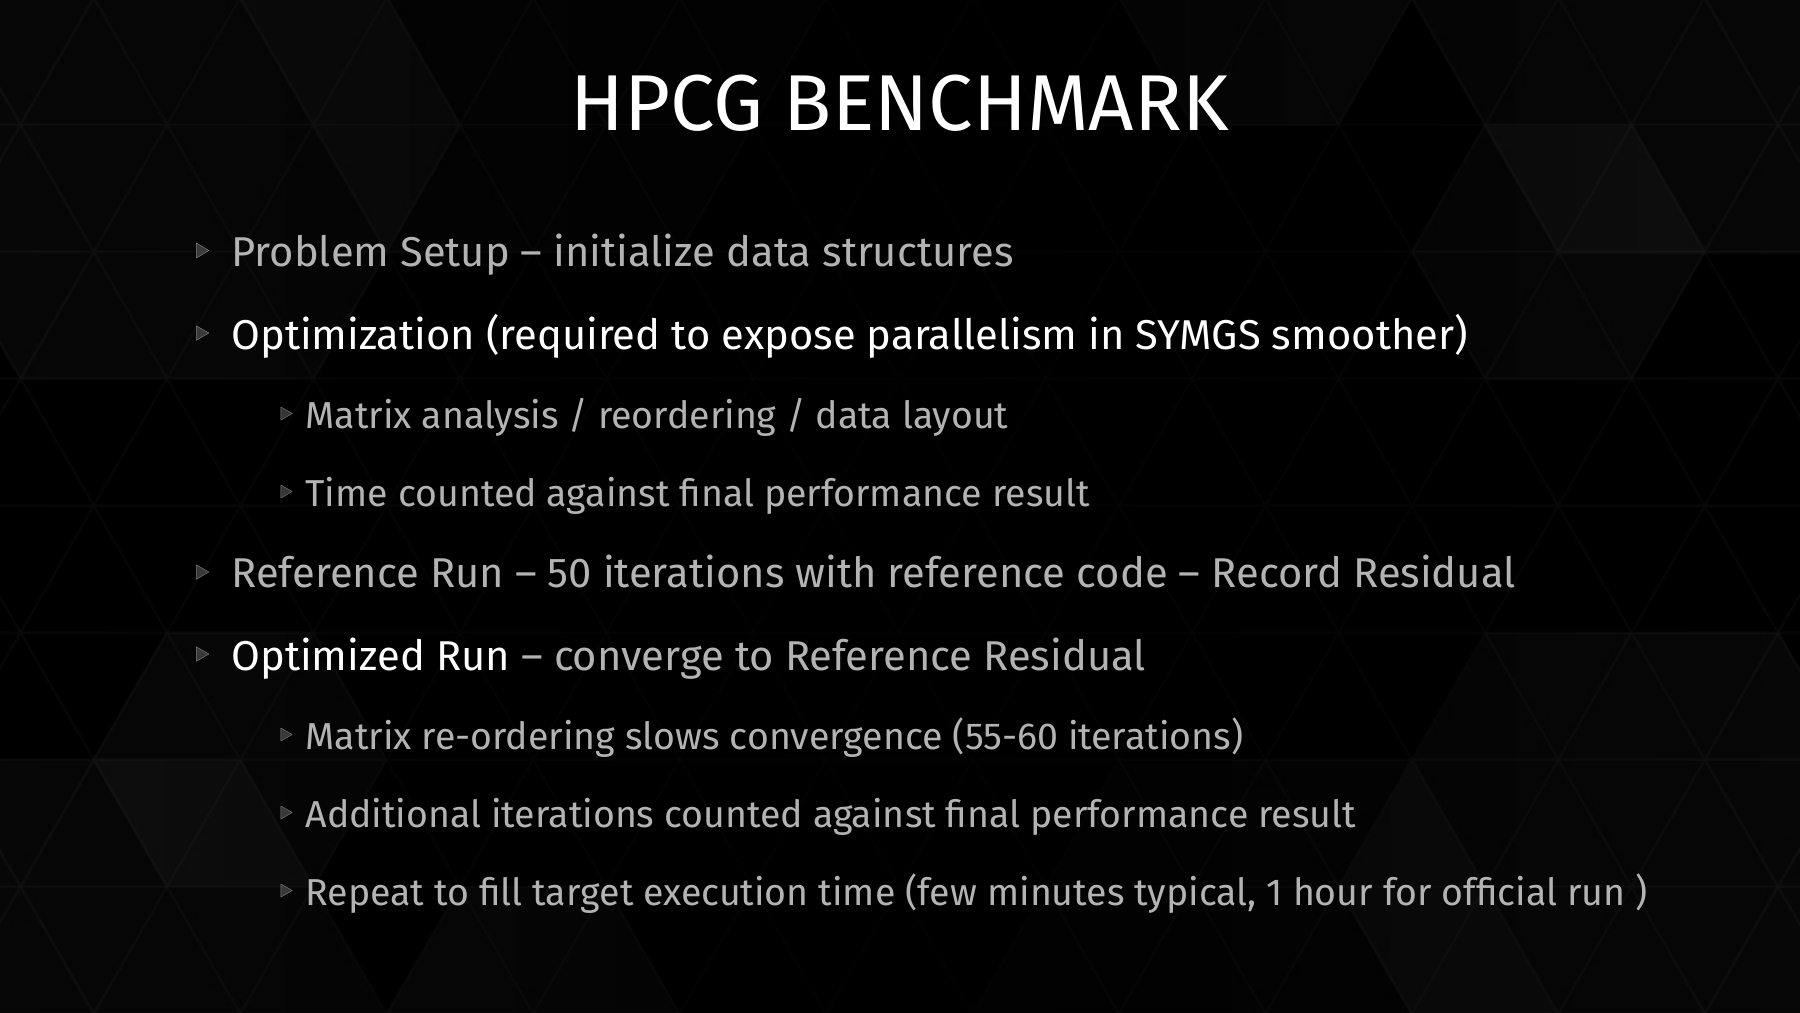

# HPCG BENCHMARK
Problem Setup – initialize data structures
Optimization (required to expose parallelism in SYMGS smoother)
Matrix analysis / reordering / data layout
Time counted against final performance result
Reference Run – 50 iterations with reference code – Record Residual
Optimized Run – converge to Reference Residual
Matrix re-ordering slows convergence (55-60 iterations)
Additional iterations counted against final performance result
Repeat to fill target execution time (few minutes typical, 1 hour for official run )